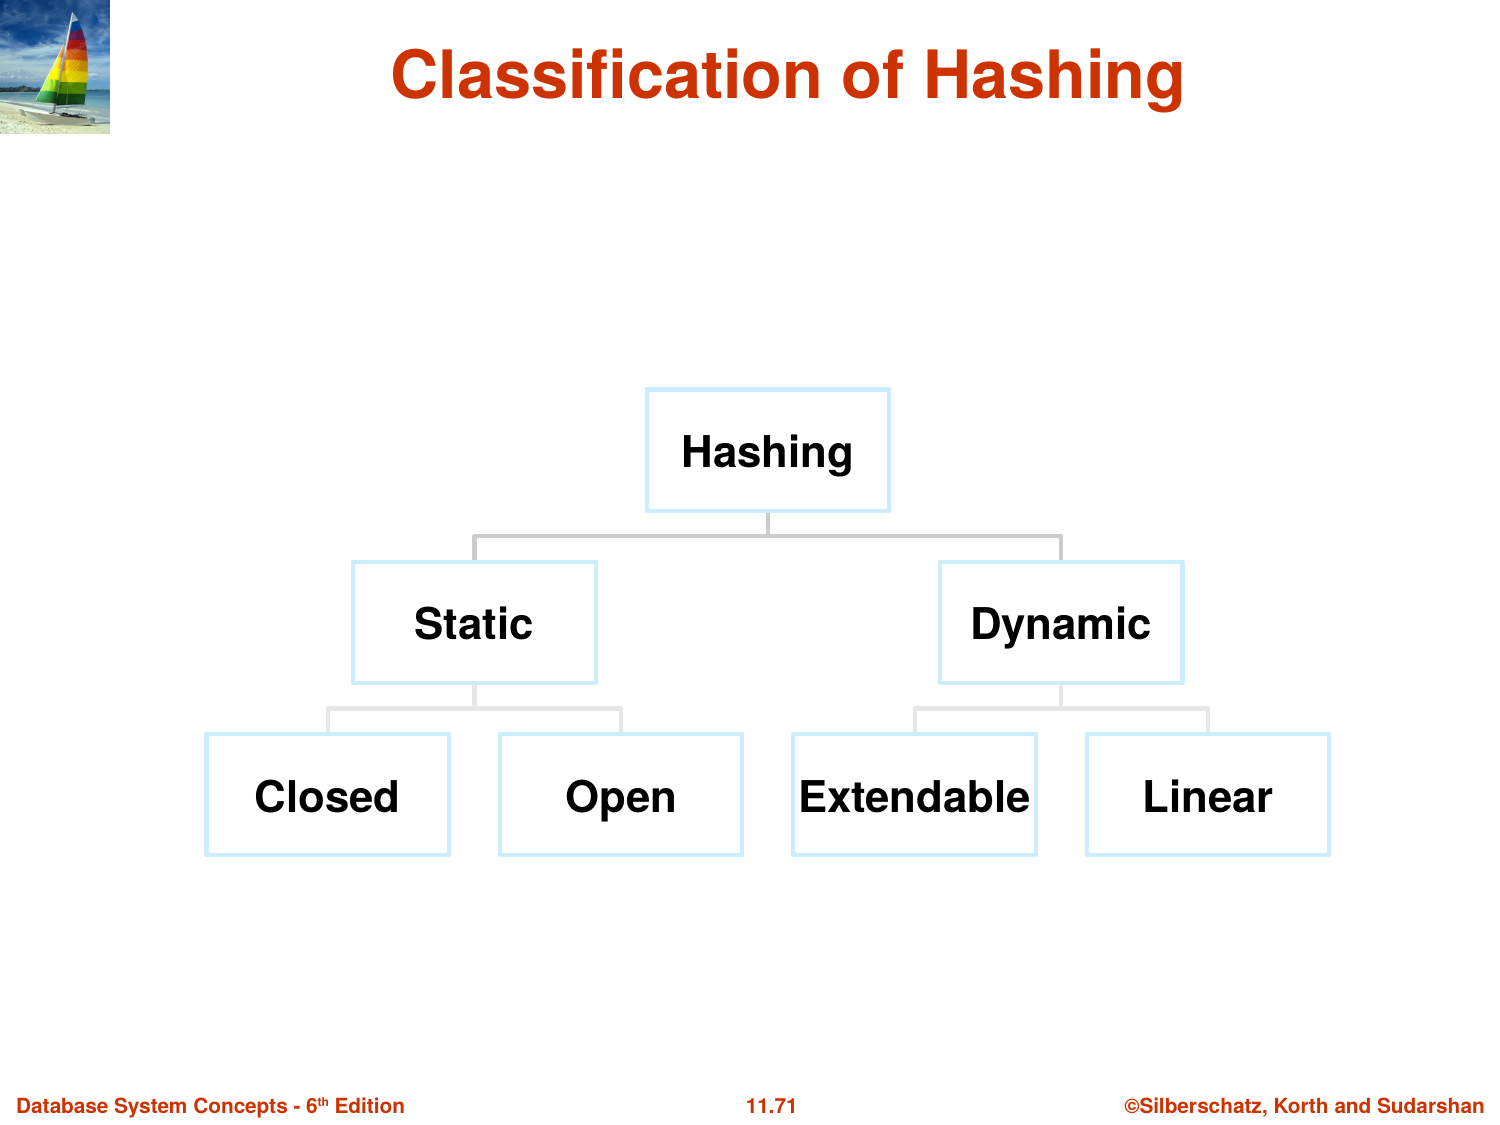

Classification of Hashing

Hashing
Static
Closed
Open
Dynamic
Extendable
Linear